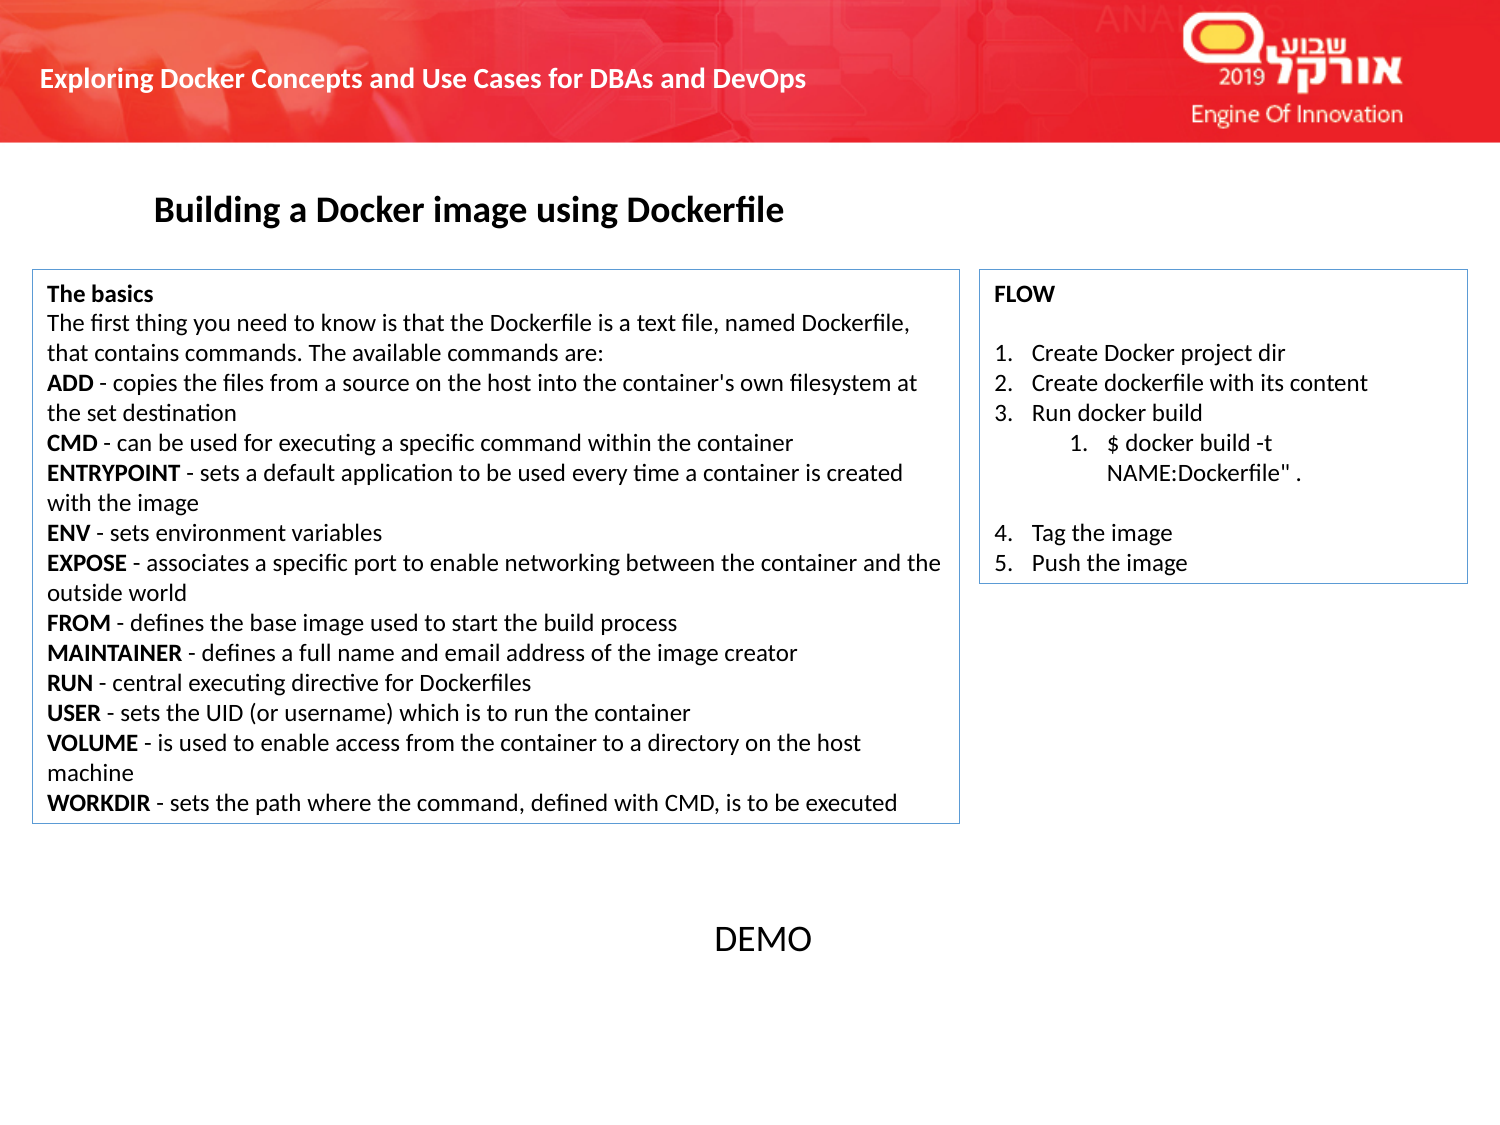

Building a Docker image using Dockerfile

The basics
The first thing you need to know is that the Dockerfile is a text file, named Dockerfile, that contains commands. The available commands are:
ADD - copies the files from a source on the host into the container's own filesystem at the set destination
CMD - can be used for executing a specific command within the container
ENTRYPOINT - sets a default application to be used every time a container is created with the image
ENV - sets environment variables
EXPOSE - associates a specific port to enable networking between the container and the outside world
FROM - defines the base image used to start the build process
MAINTAINER - defines a full name and email address of the image creator
RUN - central executing directive for Dockerfiles
USER - sets the UID (or username) which is to run the container
VOLUME - is used to enable access from the container to a directory on the host machine
WORKDIR - sets the path where the command, defined with CMD, is to be executed
FLOW

Create Docker project dir
Create dockerfile with its content
Run docker build
$ docker build -t  NAME:Dockerfile" .
Tag the image
Push the image
DEMO